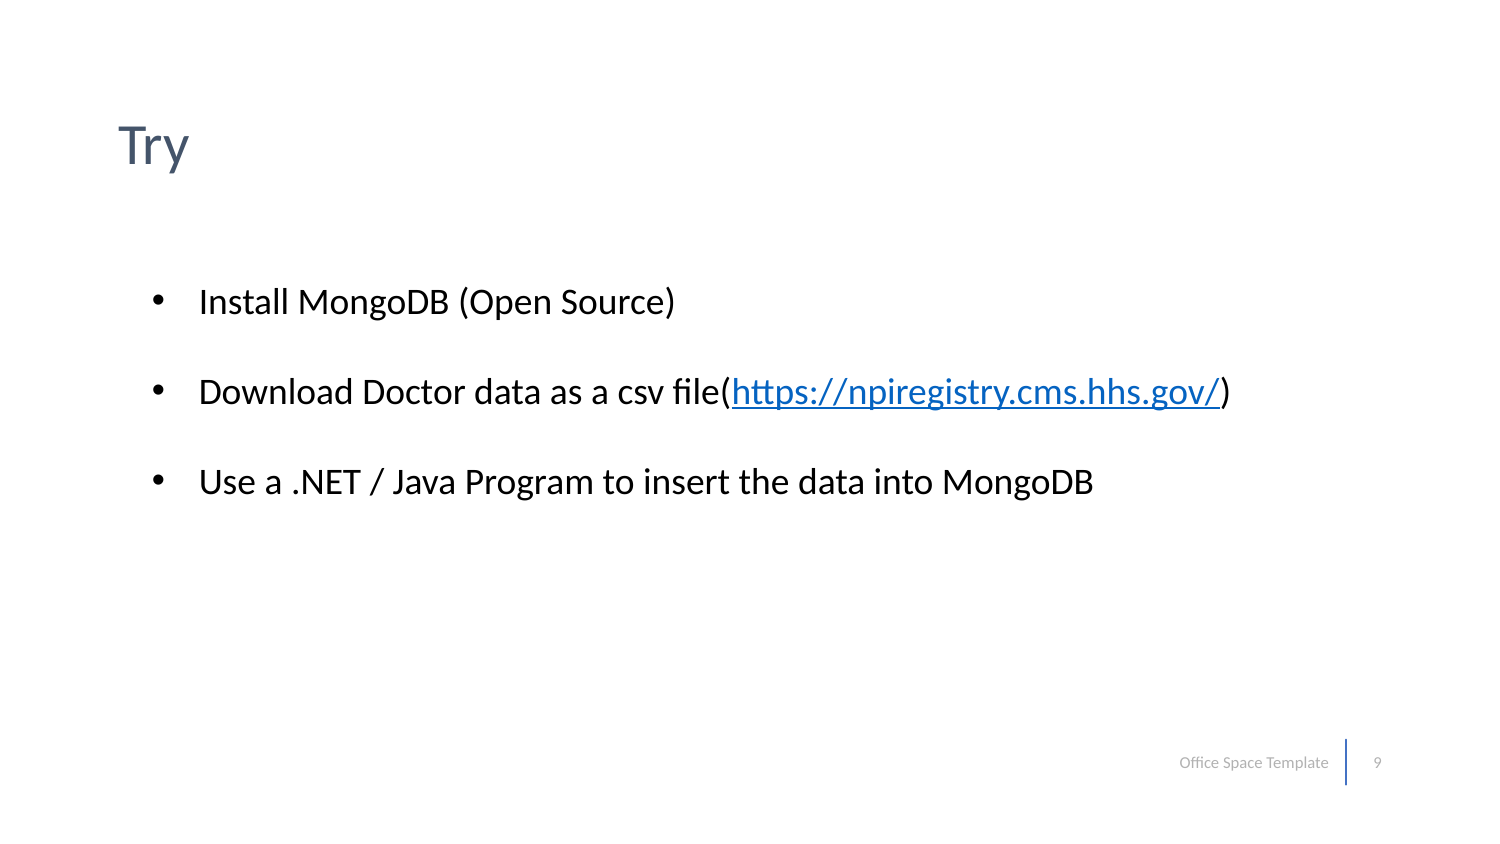

# Try
Install MongoDB (Open Source)
Download Doctor data as a csv file(https://npiregistry.cms.hhs.gov/)
Use a .NET / Java Program to insert the data into MongoDB

Office Space Template
9